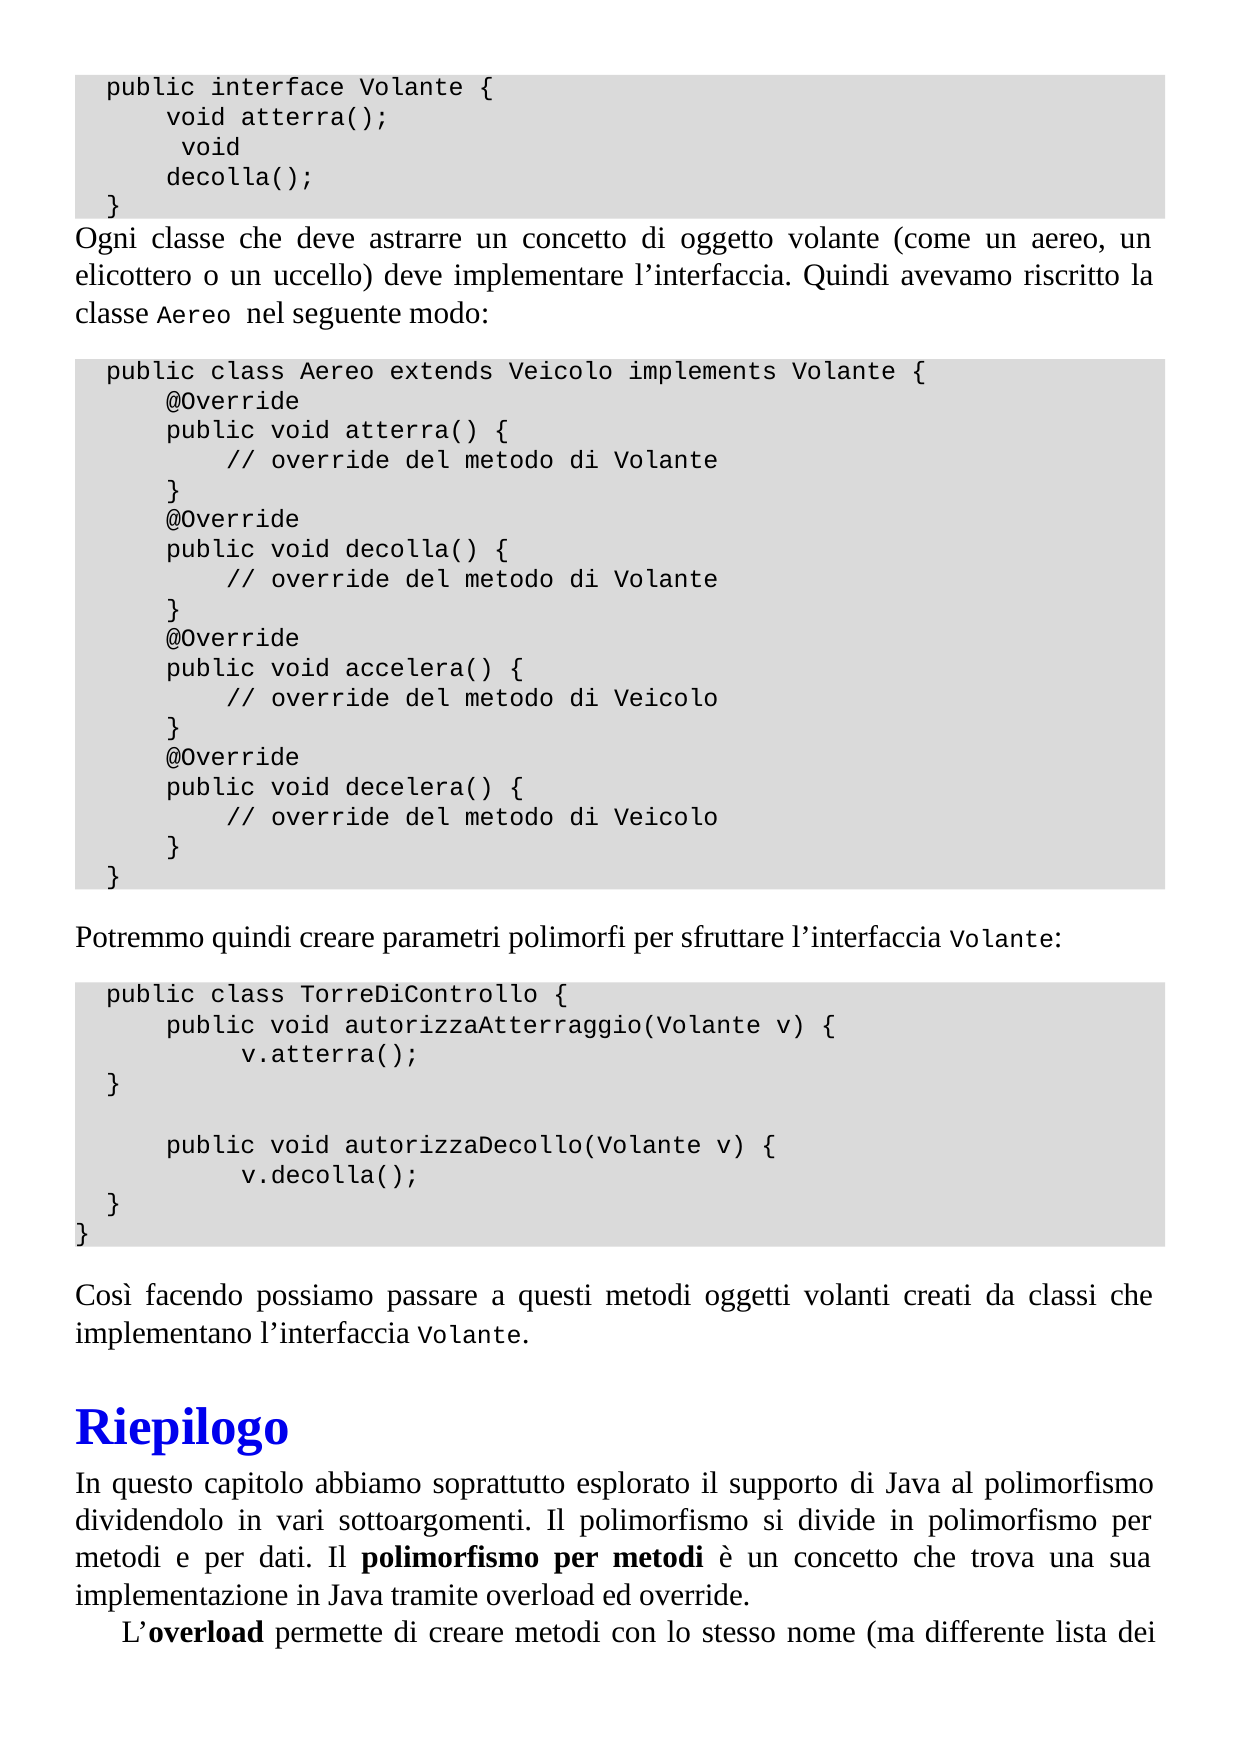

public interface Volante {
void atterra();  void decolla();
}
Ogni classe che deve astrarre un concetto di oggetto volante (come un aereo, un  elicottero o un uccello) deve implementare l’interfaccia. Quindi avevamo riscritto la  classe Aereo nel seguente modo:
public class Aereo extends Veicolo implements Volante {
@Override
public void atterra() {
// override del metodo di Volante
}
@Override
public void decolla() {
// override del metodo di Volante
}
@Override
public void accelera() {
// override del metodo di Veicolo
}
@Override
public void decelera() {
// override del metodo di Veicolo
}
}
Potremmo quindi creare parametri polimorfi per sfruttare l’interfaccia Volante:
public class TorreDiControllo {
public void autorizzaAtterraggio(Volante v) {  v.atterra();
}

public void autorizzaDecollo(Volante v) {  v.decolla();
}
}
Così facendo possiamo passare a questi metodi oggetti volanti creati da classi che  implementano l’interfaccia Volante.

Riepilogo
In questo capitolo abbiamo soprattutto esplorato il supporto di Java al polimorfismo  dividendolo in vari sottoargomenti. Il polimorfismo si divide in polimorfismo per  metodi e per dati. Il polimorfismo per metodi è un concetto che trova una sua  implementazione in Java tramite overload ed override.
L’overload permette di creare metodi con lo stesso nome (ma differente lista dei